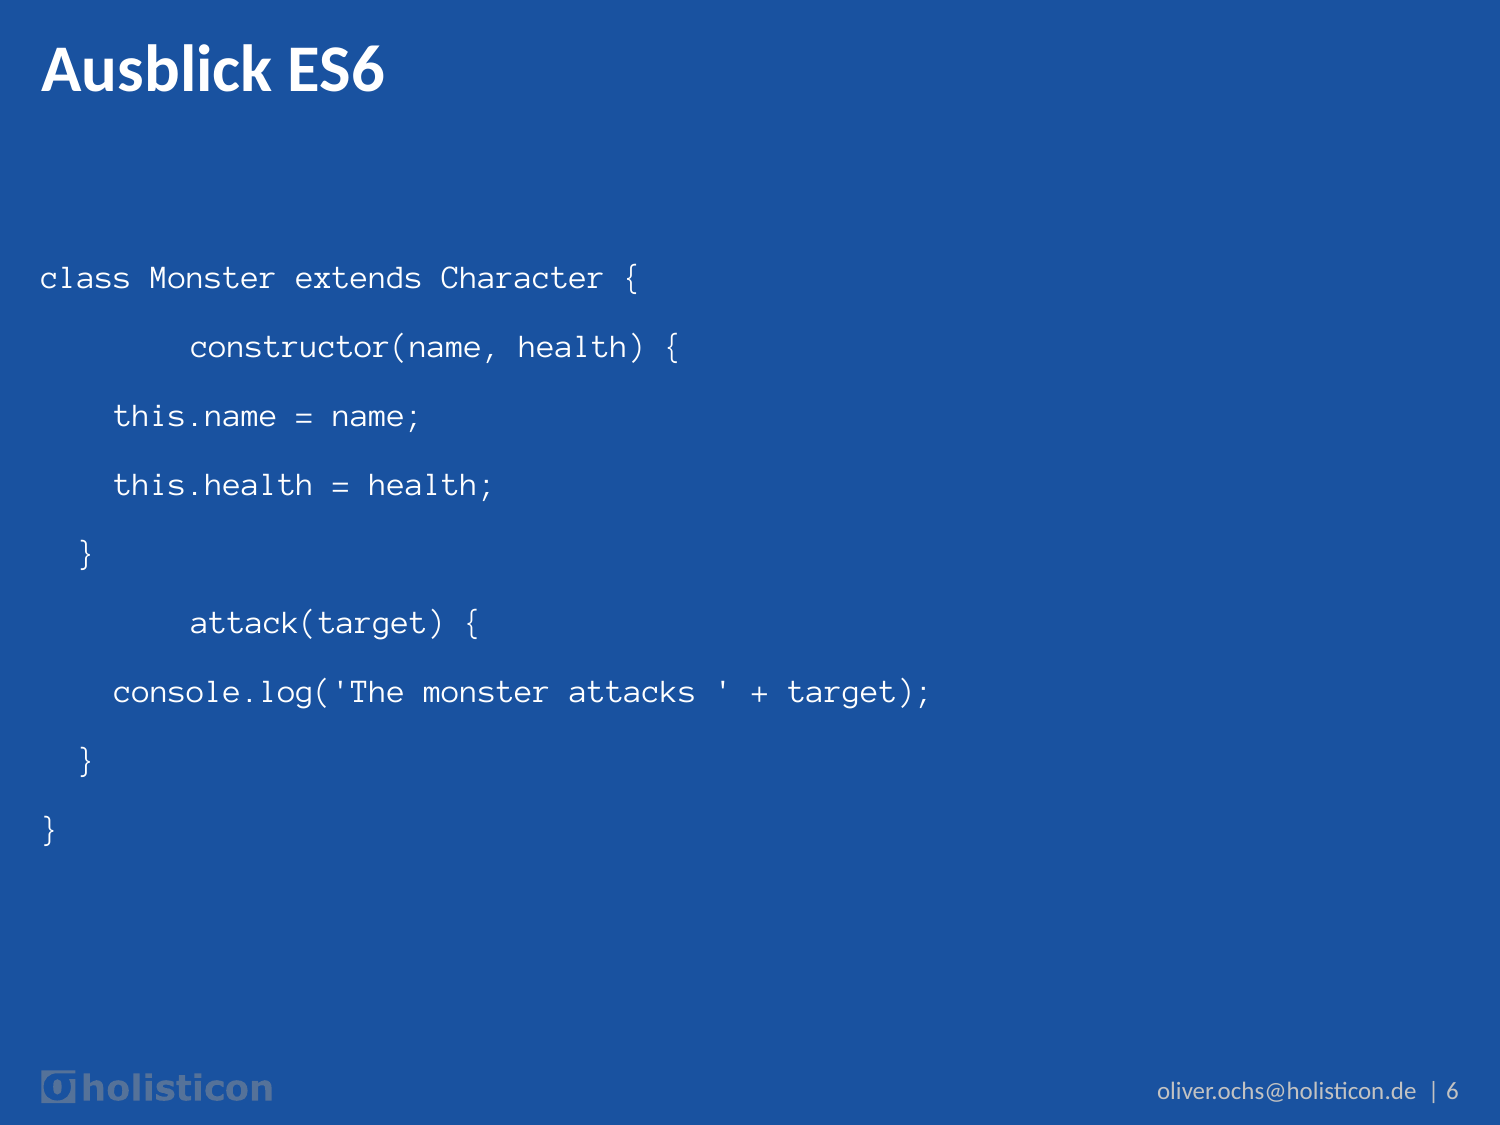

# Ausblick ES6
class Monster extends Character {
	constructor(name, health) {
    this.name = name;
    this.health = health;
  }
	attack(target) {
    console.log('The monster attacks ' + target);
  }
}